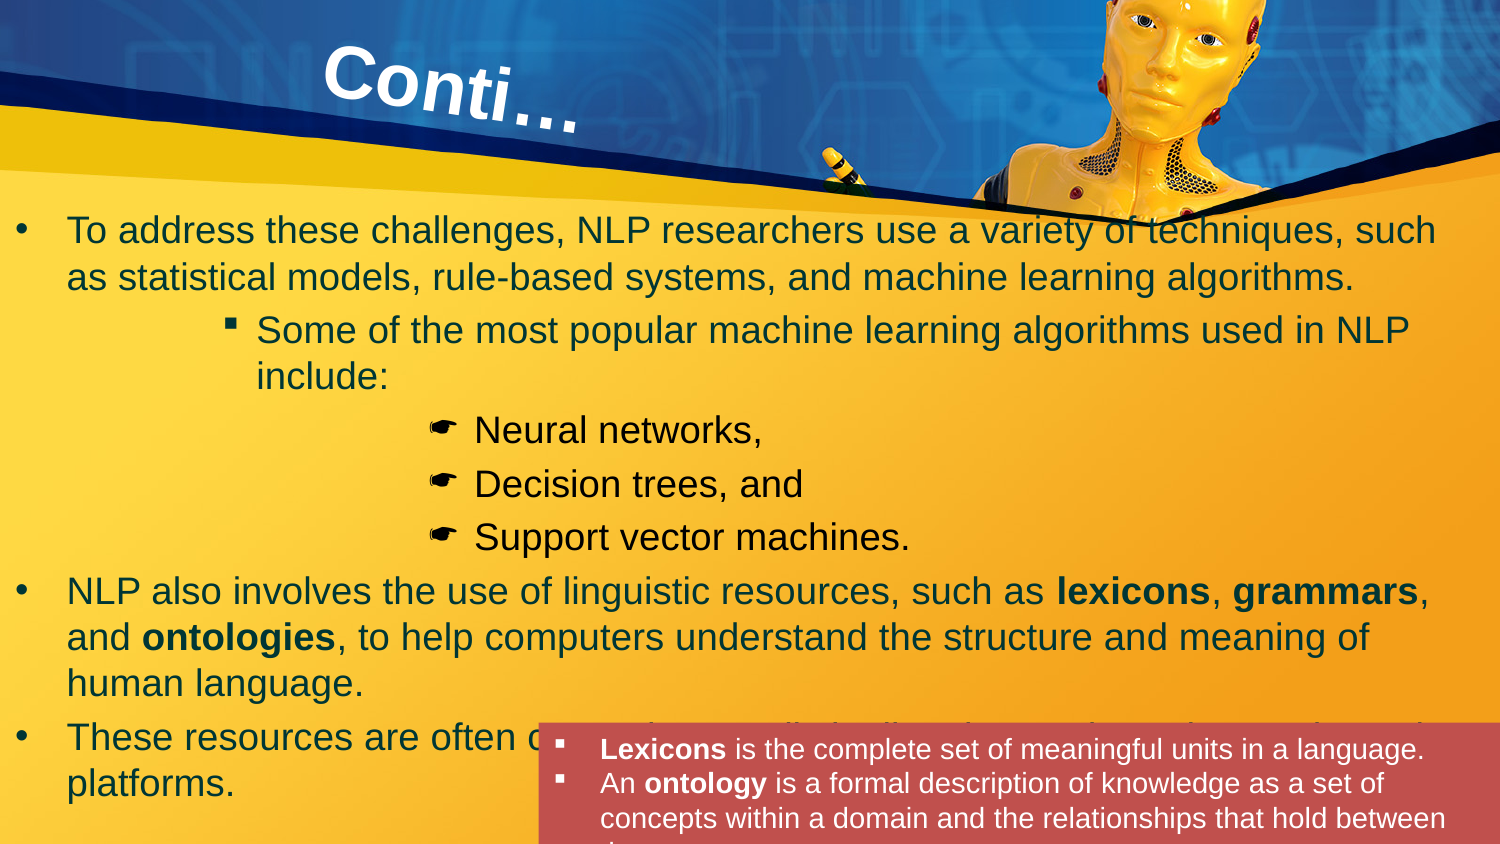

# Conti…
To address these challenges, NLP researchers use a variety of techniques, such as statistical models, rule-based systems, and machine learning algorithms.
Some of the most popular machine learning algorithms used in NLP include:
 Neural networks,
 Decision trees, and
 Support vector machines.
NLP also involves the use of linguistic resources, such as lexicons, grammars, and ontologies, to help computers understand the structure and meaning of human language.
These resources are often created manually by linguists or through crowdsourcing platforms.
Lexicons is the complete set of meaningful units in a language.
An ontology is a formal description of knowledge as a set of concepts within a domain and the relationships that hold between them.
43